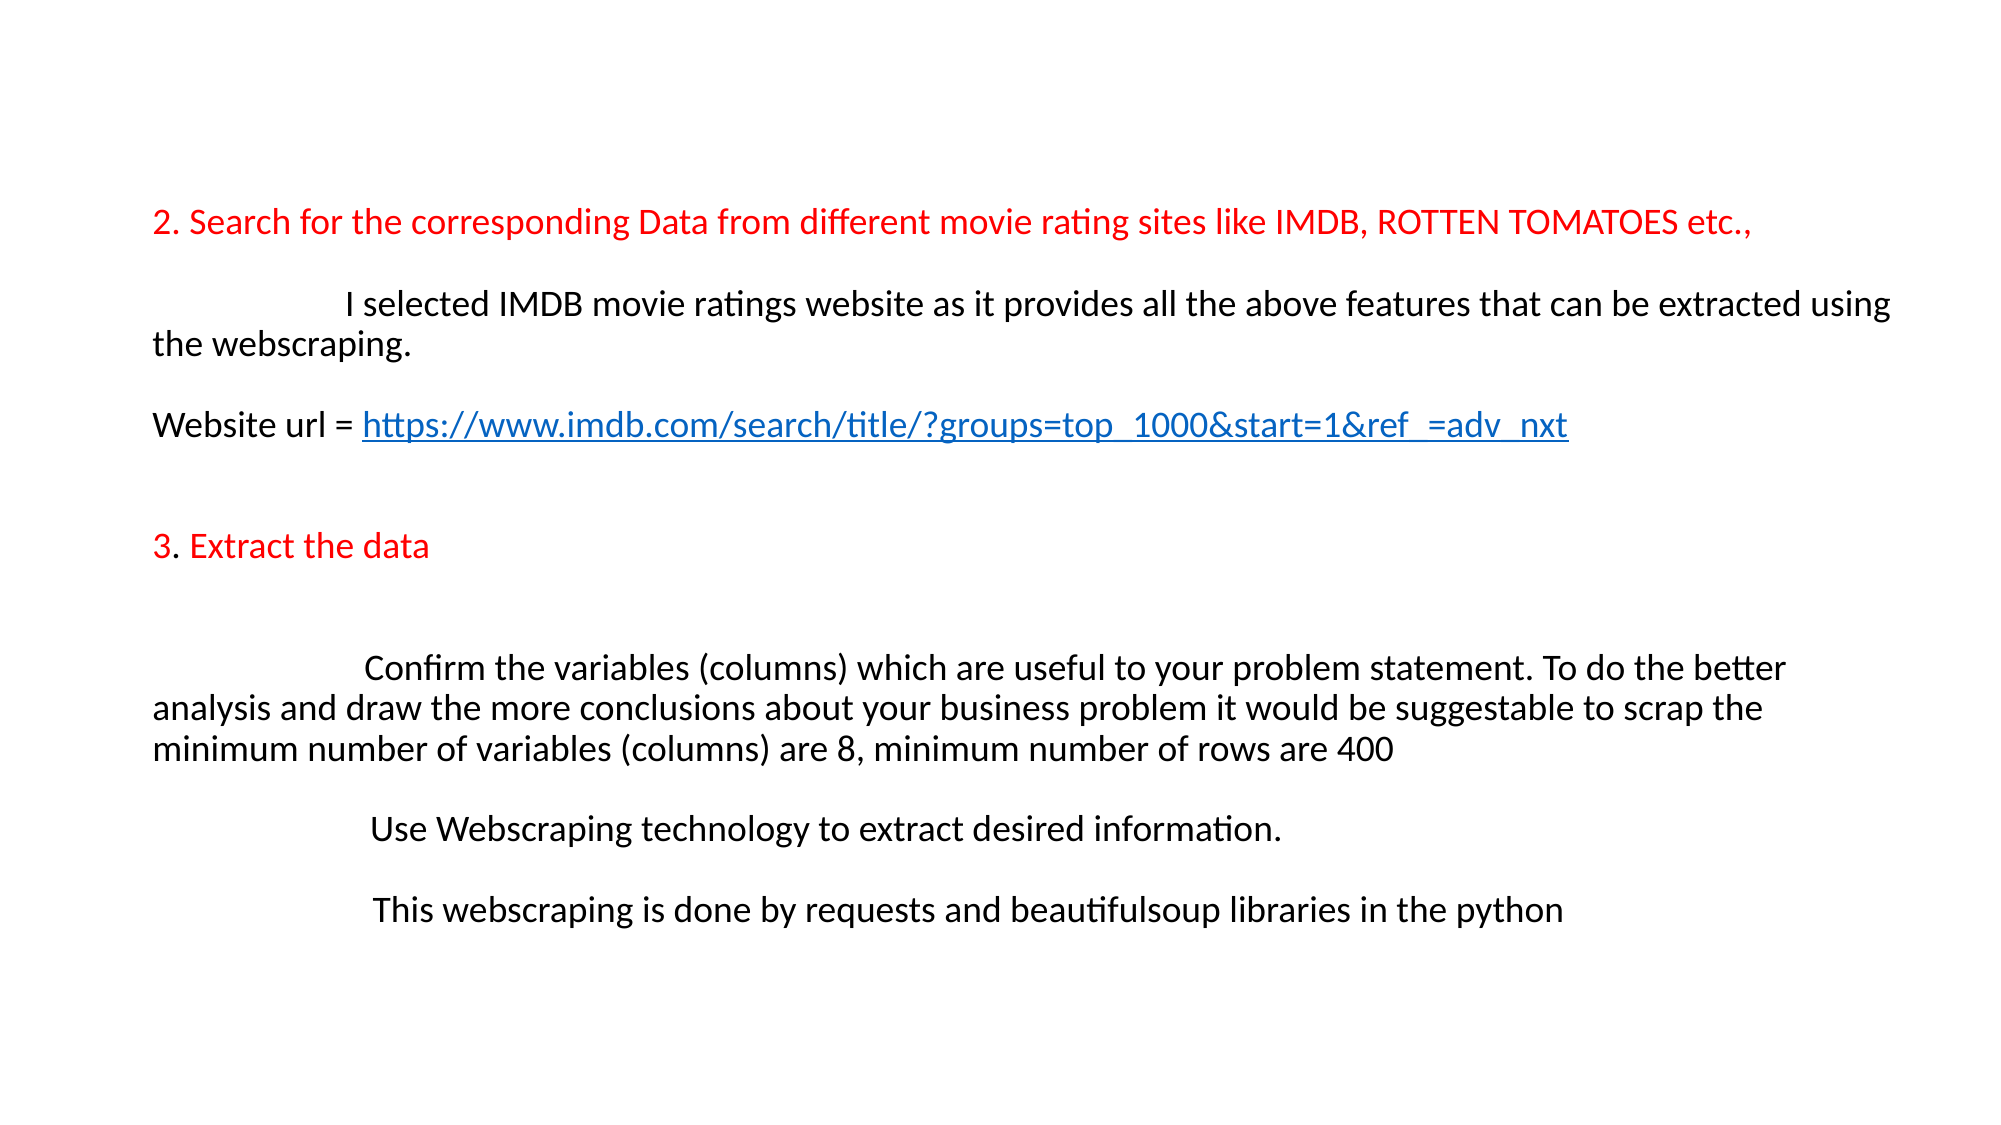

# 2. Search for the corresponding Data from different movie rating sites like IMDB, ROTTEN TOMATOES etc., I selected IMDB movie ratings website as it provides all the above features that can be extracted using the webscraping. Website url = https://www.imdb.com/search/title/?groups=top_1000&start=1&ref_=adv_nxt 3. Extract the data Confirm the variables (columns) which are useful to your problem statement. To do the better analysis and draw the more conclusions about your business problem it would be suggestable to scrap the minimum number of variables (columns) are 8, minimum number of rows are 400 Use Webscraping technology to extract desired information. This webscraping is done by requests and beautifulsoup libraries in the python